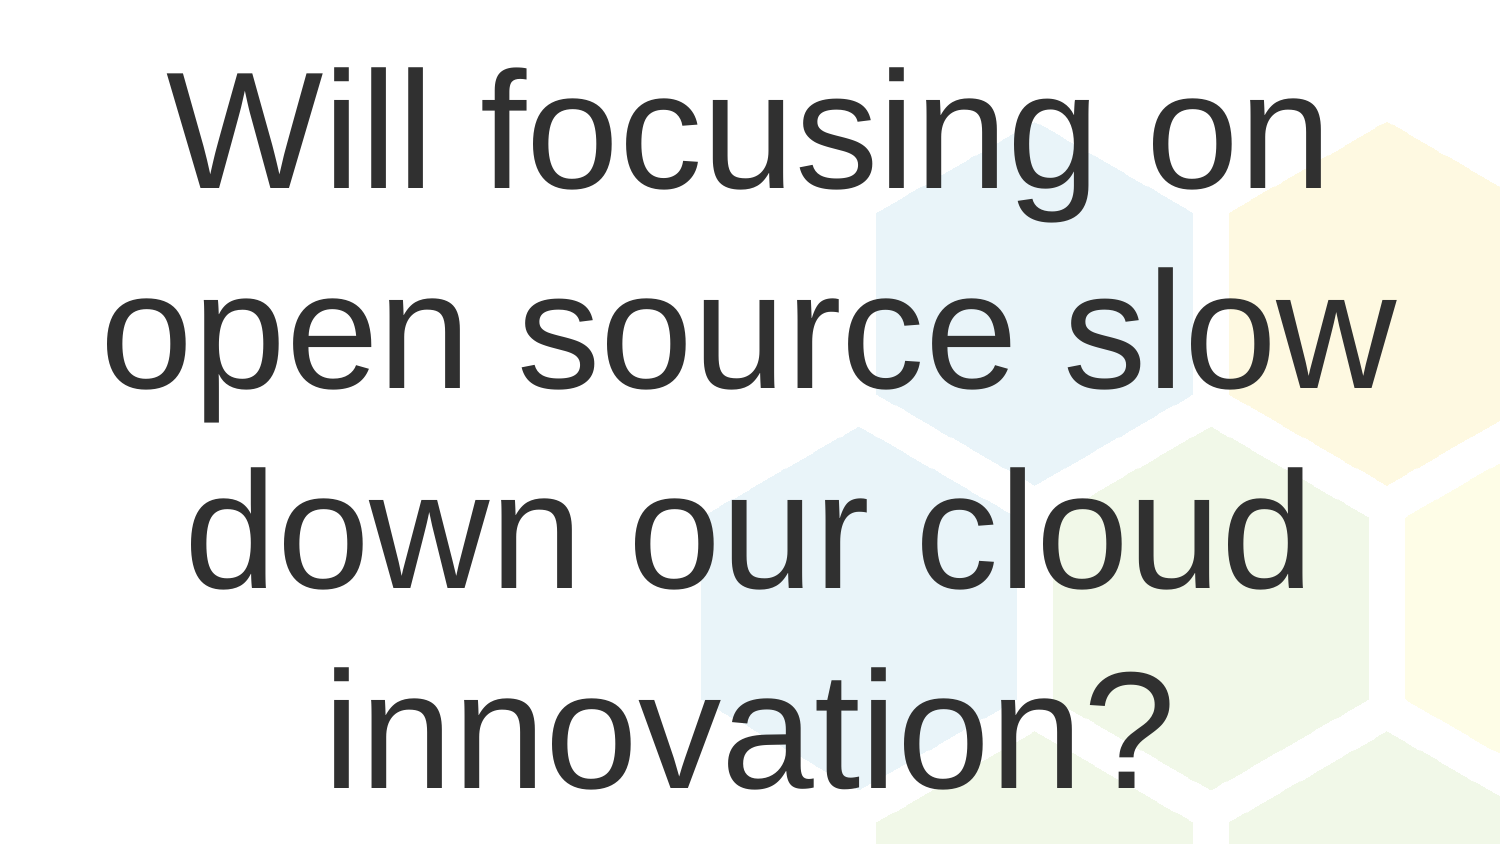

Will focusing on open source slow down our cloud innovation?